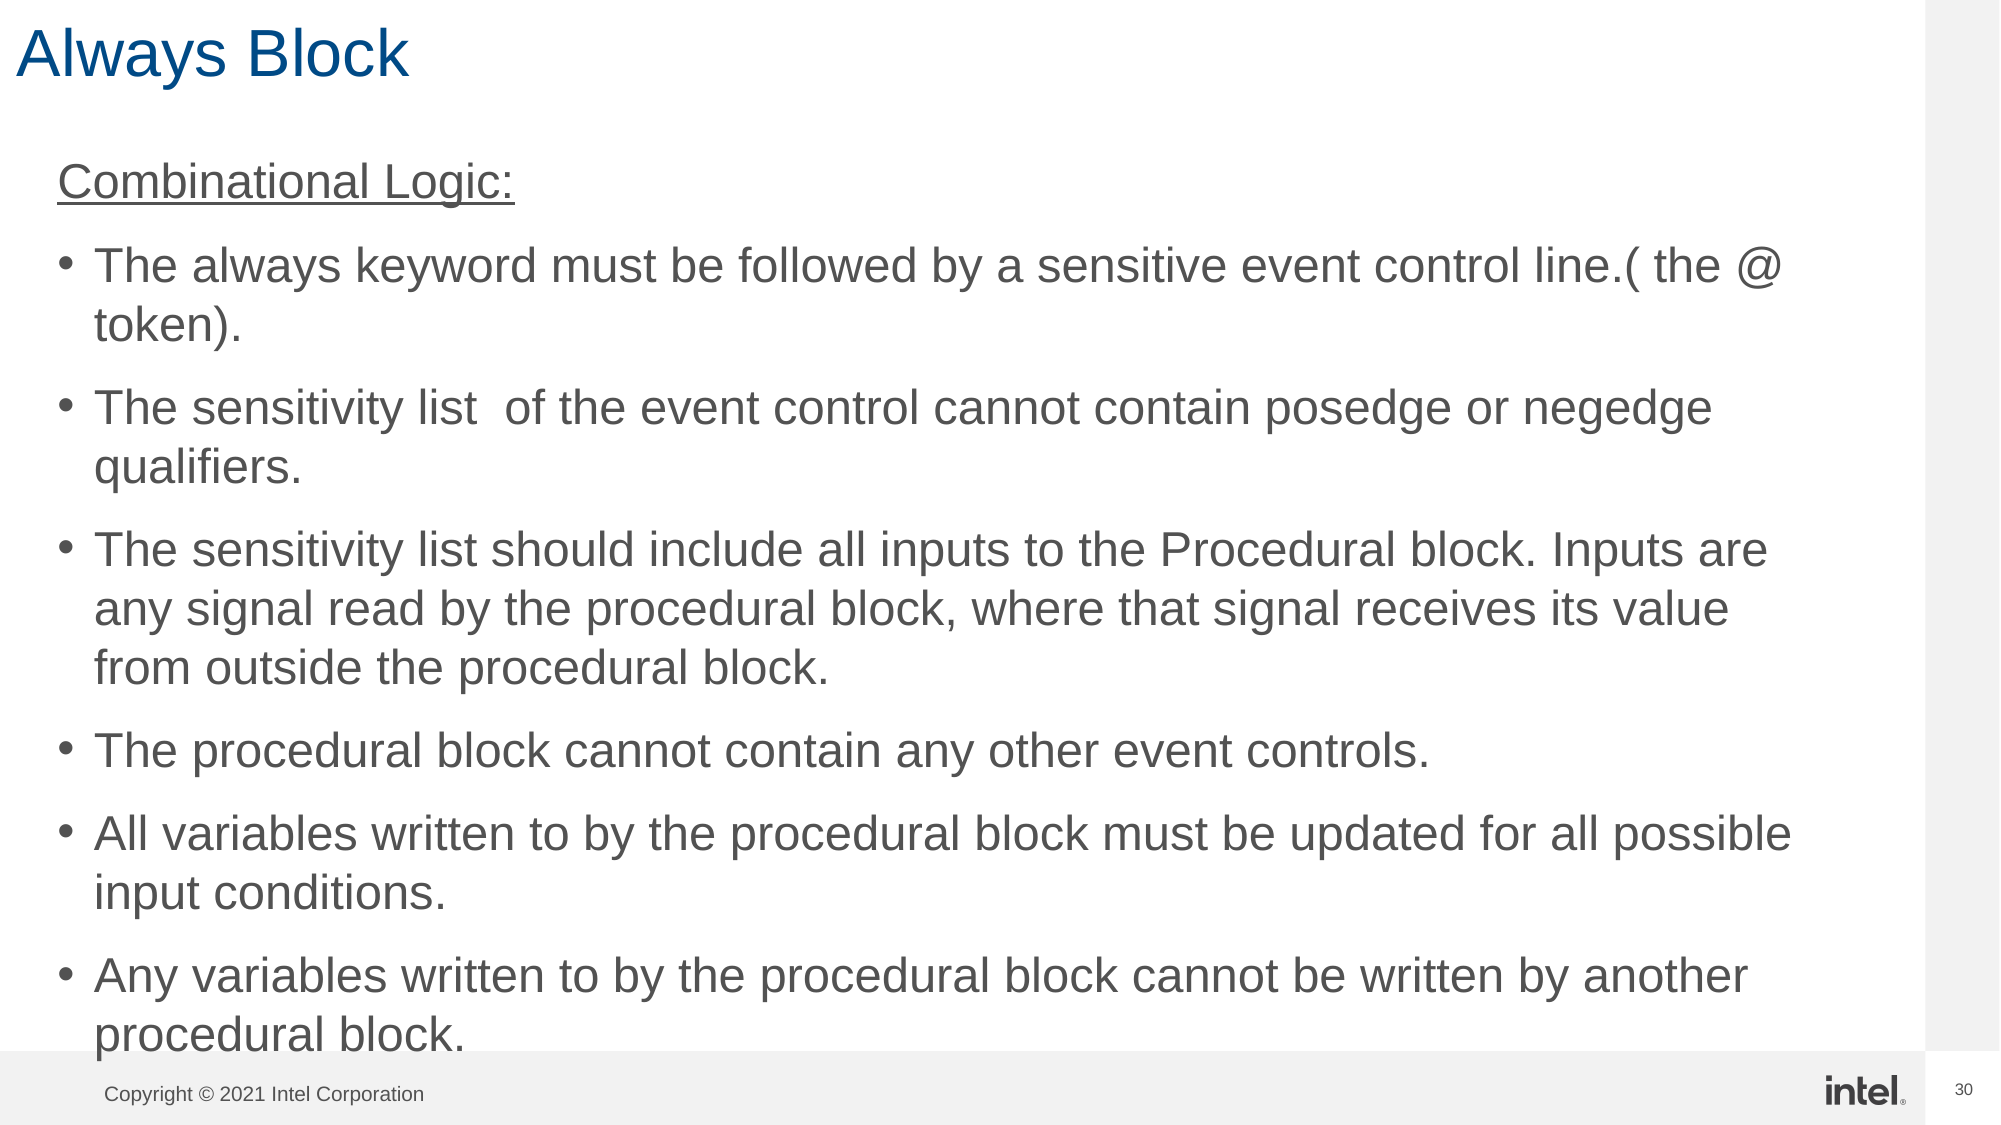

30
Always Block
Combinational Logic:
The always keyword must be followed by a sensitive event control line.( the @ token).
The sensitivity list  of the event control cannot contain posedge or negedge qualifiers.
The sensitivity list should include all inputs to the Procedural block. Inputs are any signal read by the procedural block, where that signal receives its value from outside the procedural block.
The procedural block cannot contain any other event controls.
All variables written to by the procedural block must be updated for all possible input conditions.
Any variables written to by the procedural block cannot be written by another procedural block.